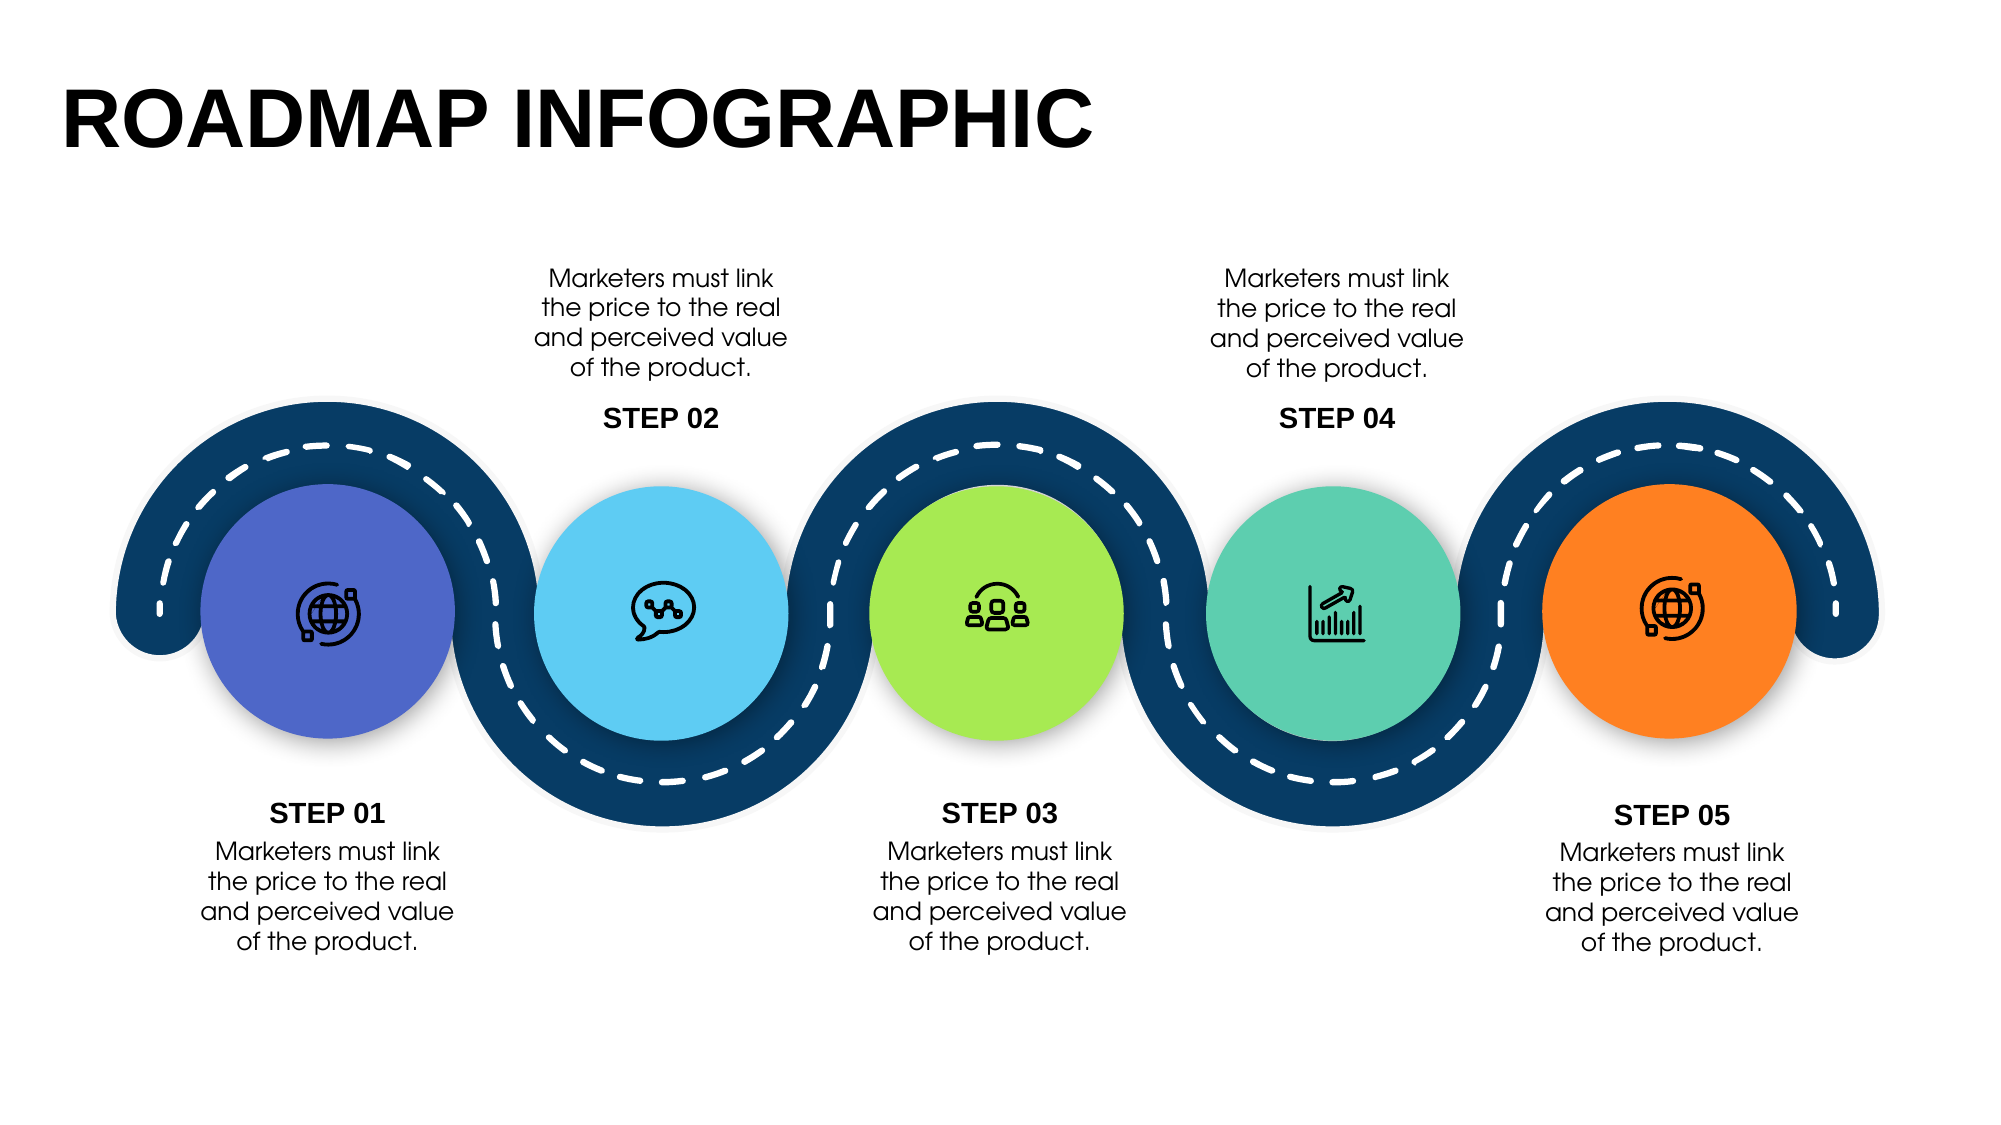

roadmap Infographic
Marketers must link the price to the real and perceived value of the product.
Marketers must link the price to the real and perceived value of the product.
STEP 02
STEP 04

STEP 01
STEP 03
STEP 05
Marketers must link the price to the real and perceived value of the product.
Marketers must link the price to the real and perceived value of the product.
Marketers must link the price to the real and perceived value of the product.